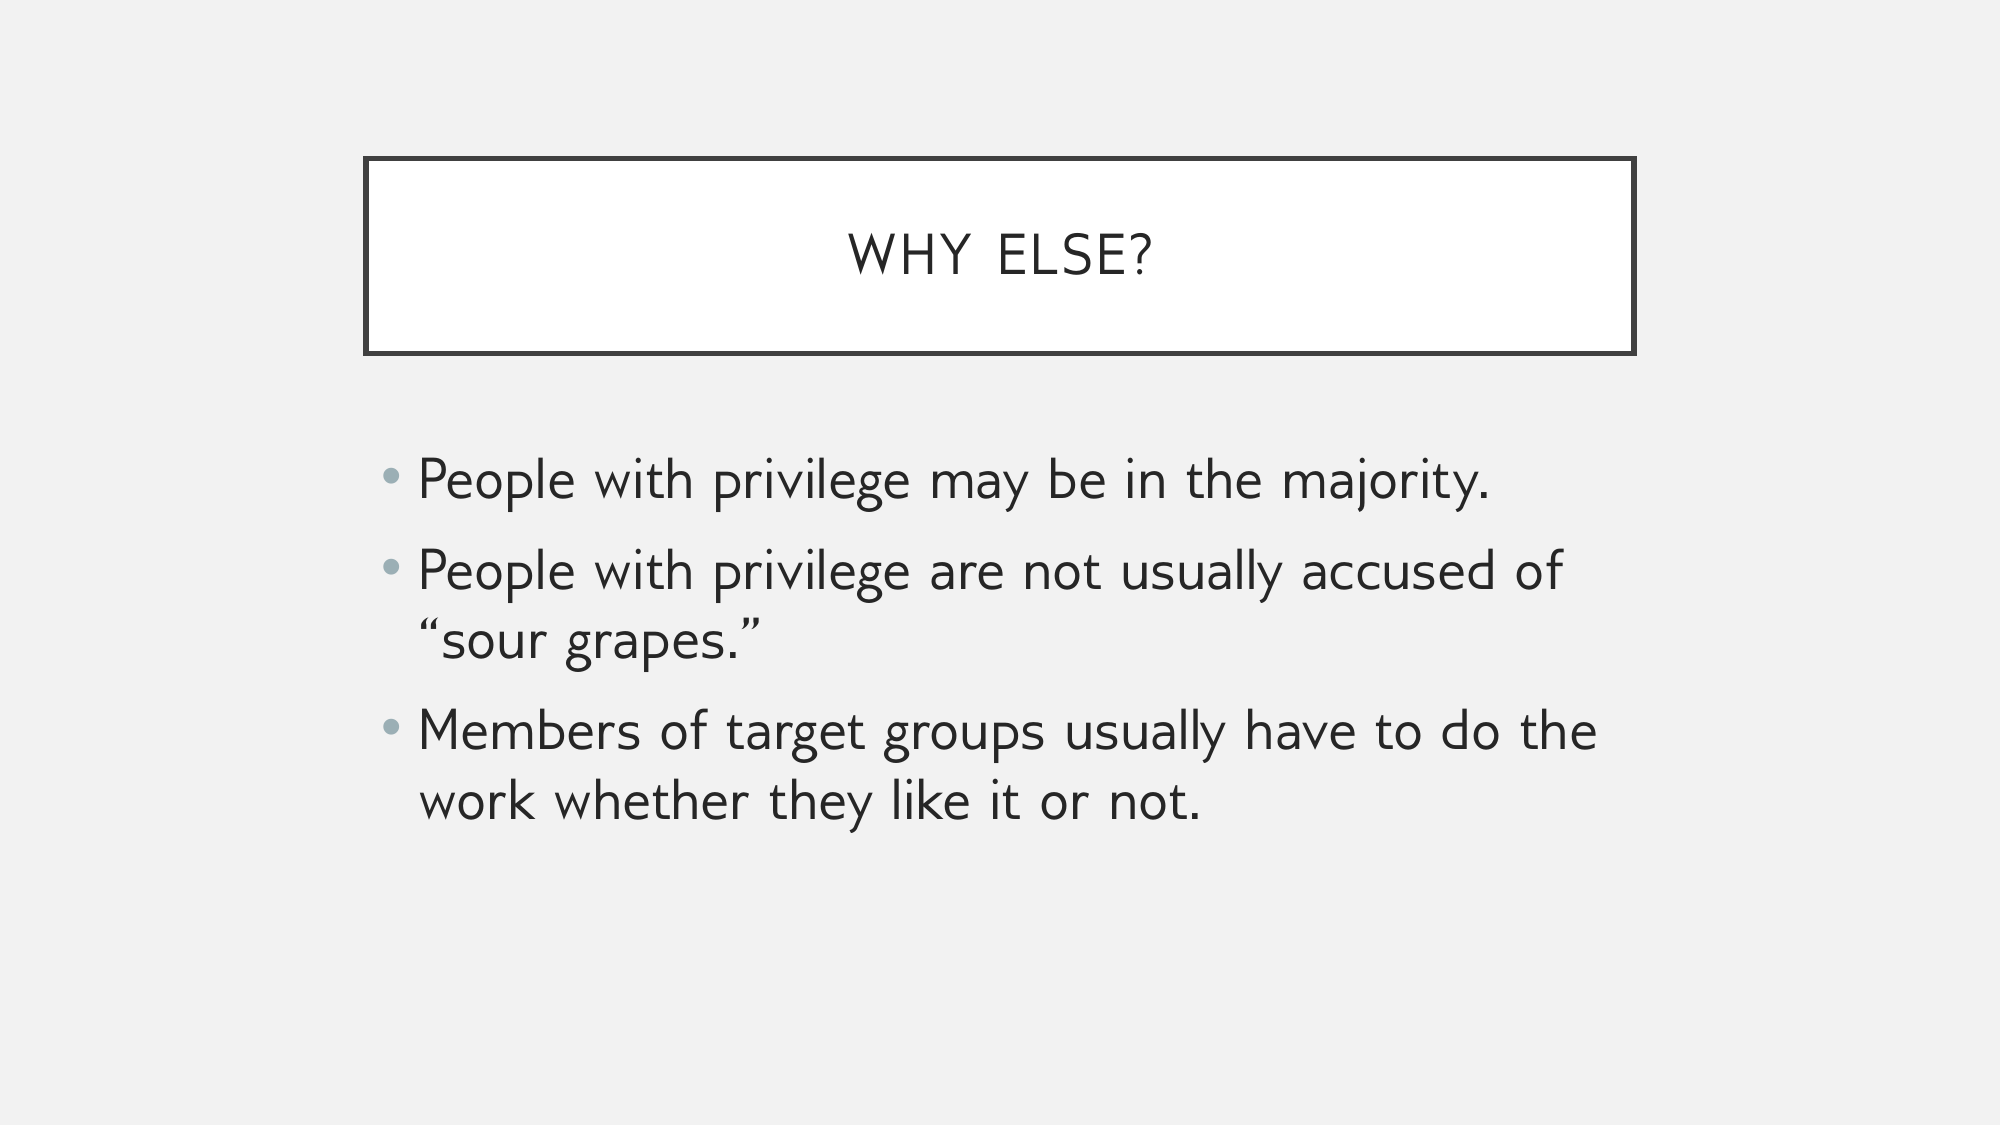

# Why Else?
People with privilege may be in the majority.
People with privilege are not usually accused of “sour grapes.”
Members of target groups usually have to do the work whether they like it or not.